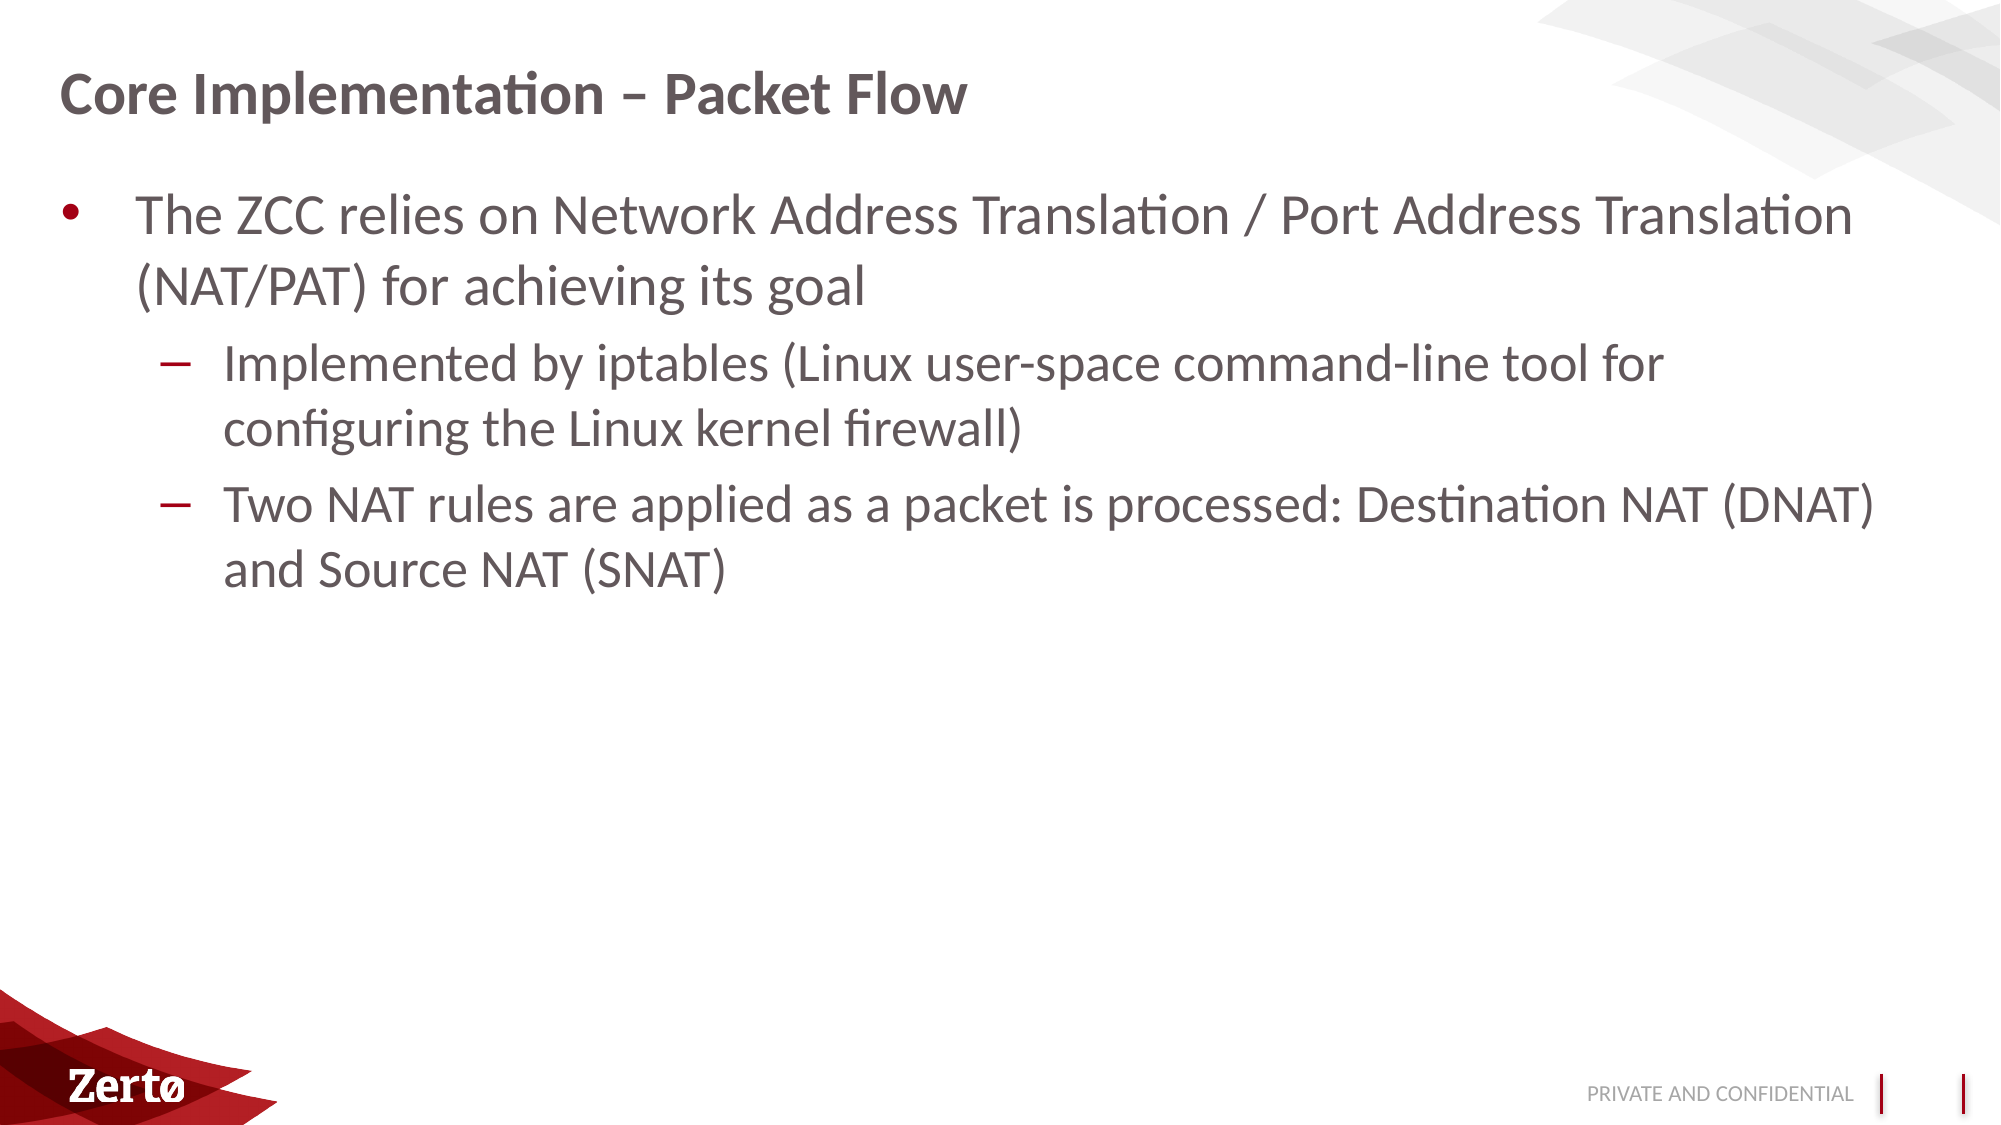

# Core Implementation – Packet Flow
The ZCC relies on Network Address Translation / Port Address Translation (NAT/PAT) for achieving its goal
Implemented by iptables (Linux user-space command-line tool for configuring the Linux kernel firewall)
Two NAT rules are applied as a packet is processed: Destination NAT (DNAT) and Source NAT (SNAT)